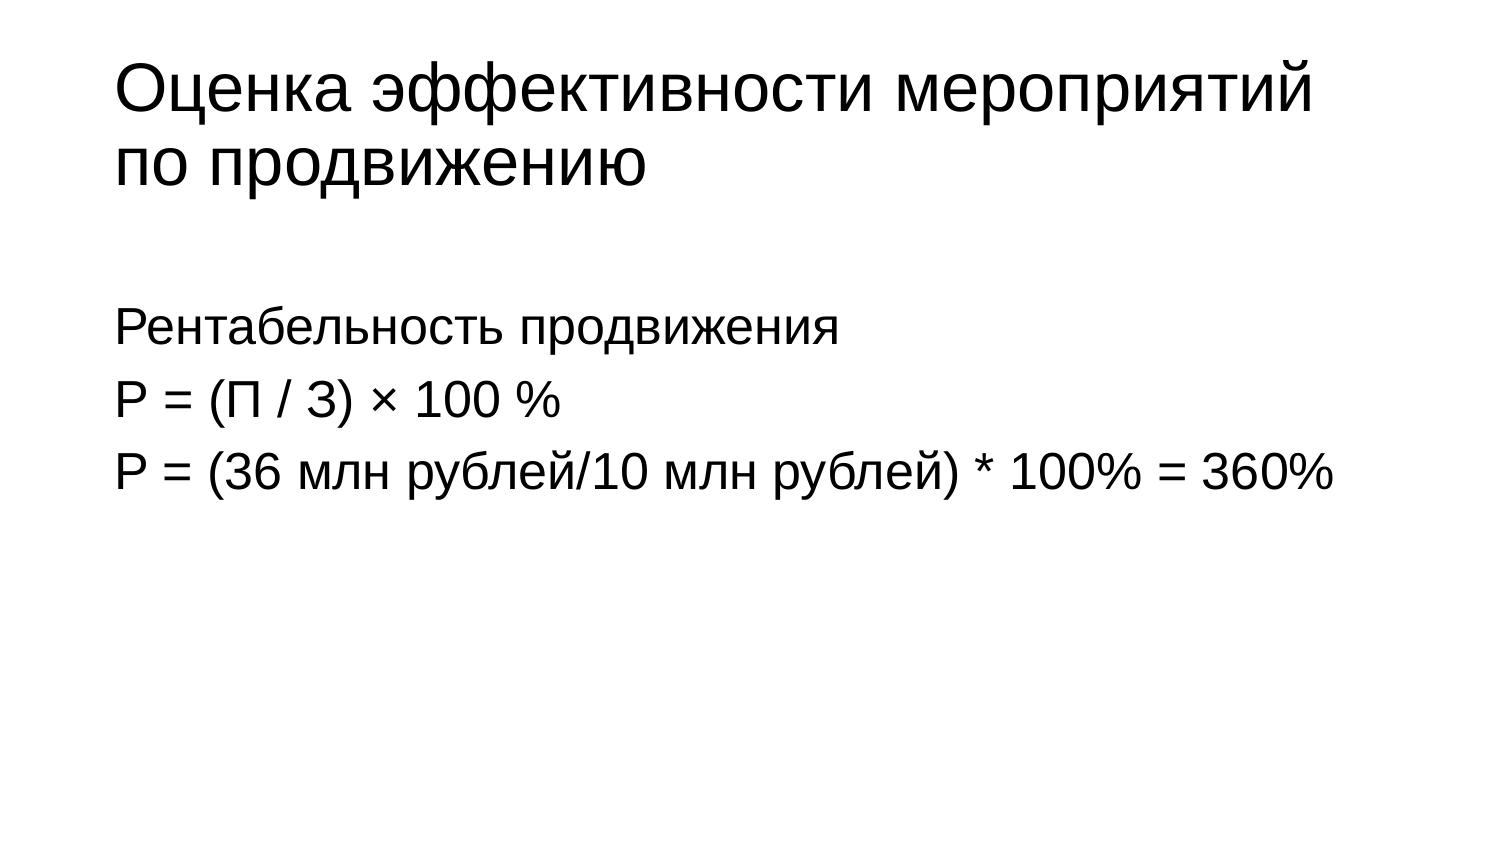

# Оценка эффективности мероприятий по продвижению

Рентабельность продвижения
Р = (П / З) × 100 %
P = (36 млн рублей/10 млн рублей) * 100% = 360%